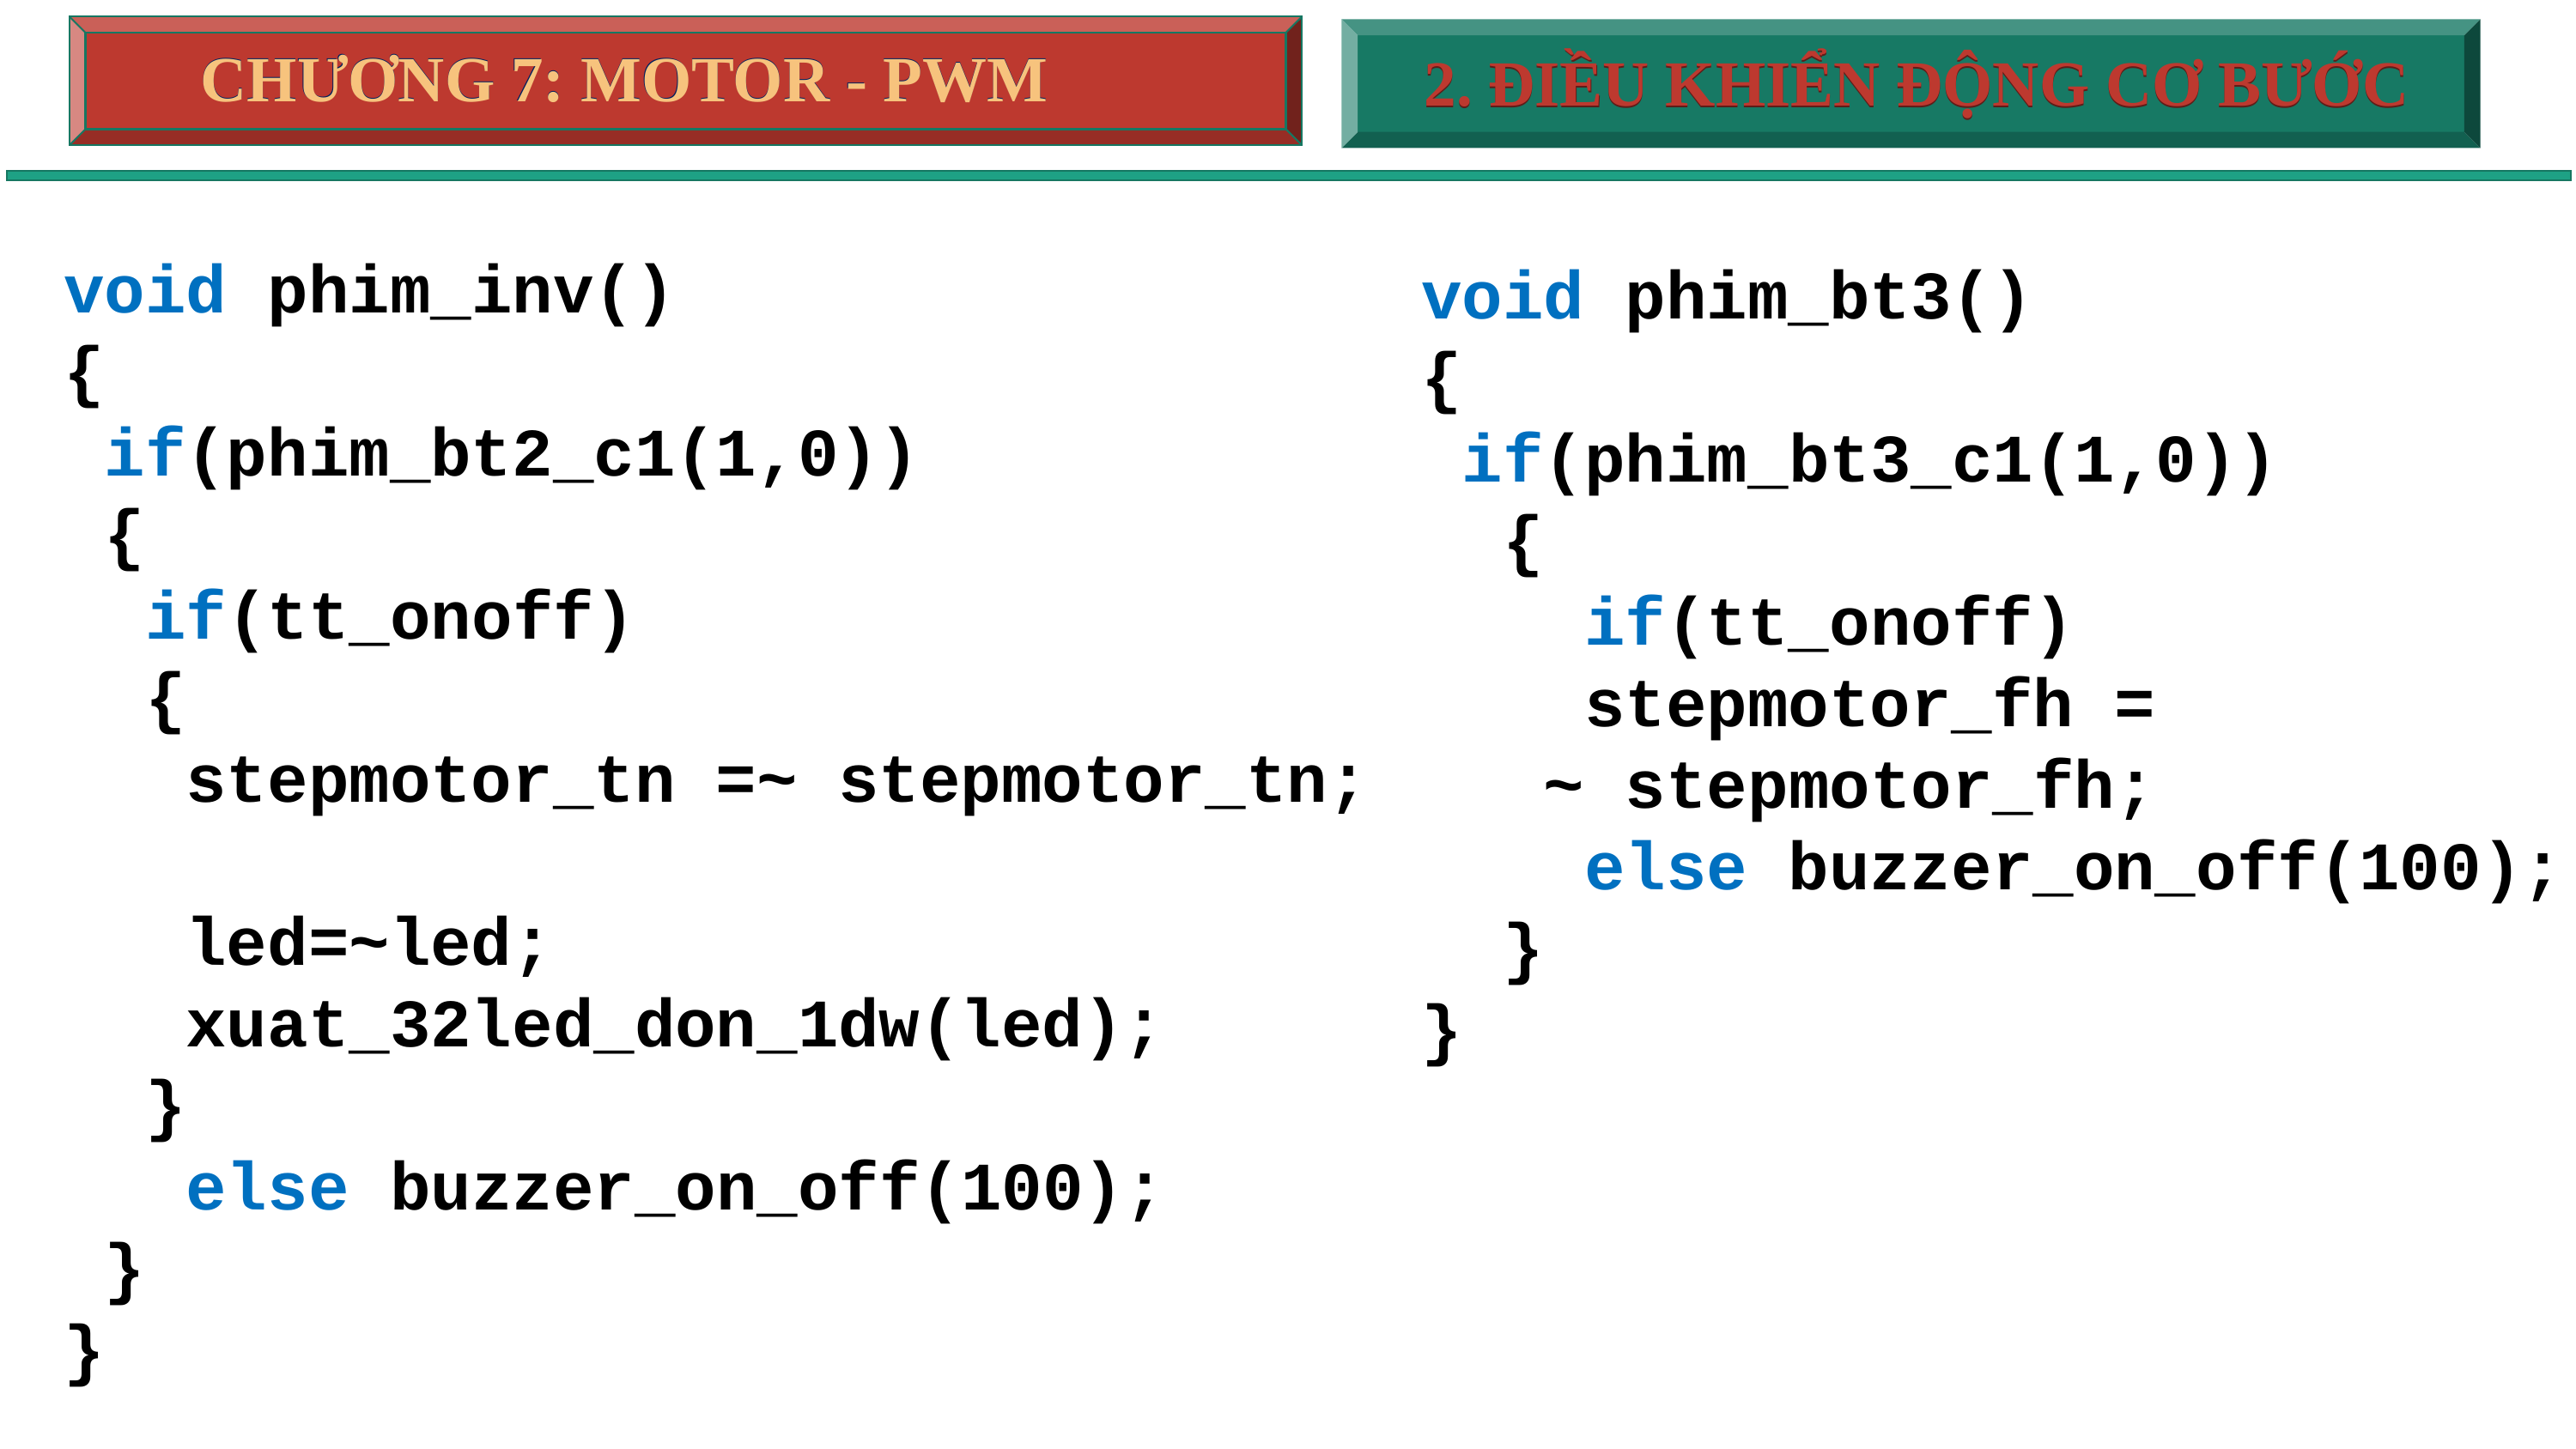

CHƯƠNG 7: MOTOR - PWM
CHƯƠNG 7: MOTOR - PWM
2. ĐIỀU KHIỂN ĐỘNG CƠ BƯỚC
2. ĐIỀU KHIỂN ĐỘNG CƠ BƯỚC

void phim_inv()
{
 if(phim_bt2_c1(1,0))
 {
  if(tt_onoff)
  {
   stepmotor_tn =~ stepmotor_tn;
   led=~led;
   xuat_32led_don_1dw(led);
  }
   else buzzer_on_off(100);
 }
}
void phim_bt3()
{
 if(phim_bt3_c1(1,0))
  {
    if(tt_onoff)
    stepmotor_fh =
   ~ stepmotor_fh;
    else buzzer_on_off(100);
  }
}